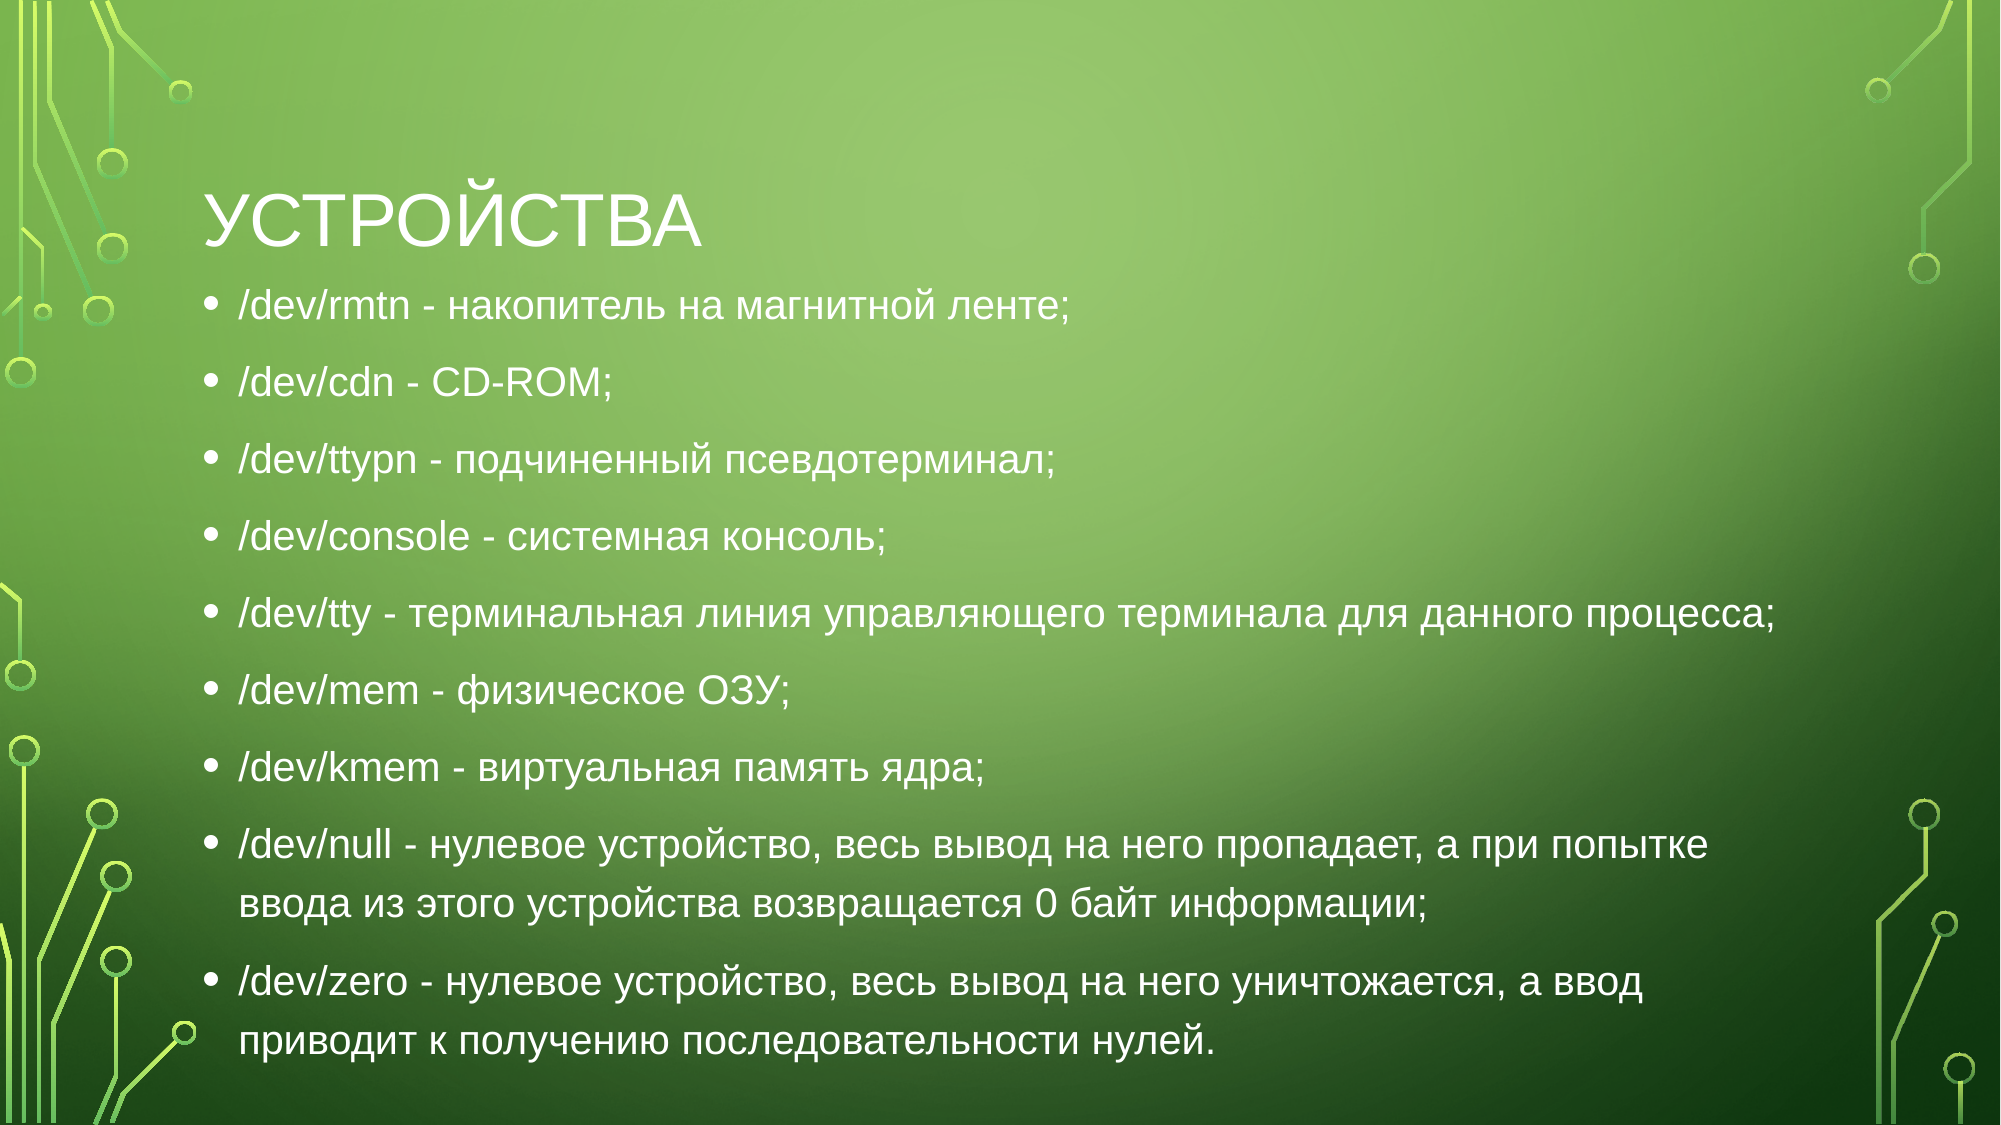

# Устройства
/dev/rmtn - накопитель на магнитной ленте;
/dev/cdn - CD-ROM;
/dev/ttypn - подчиненный псевдотерминал;
/dev/console - системная консоль;
/dev/tty - терминальная линия управляющего терминала для данного процесса;
/dev/mem - физическое ОЗУ;
/dev/kmem - виртуальная память ядра;
/dev/null - нулевое устройство, весь вывод на него пропадает, а при попытке ввода из этого устройства возвращается 0 байт информации;
/dev/zero - нулевое устройство, весь вывод на него уничтожается, а ввод приводит к получению последовательности нулей.